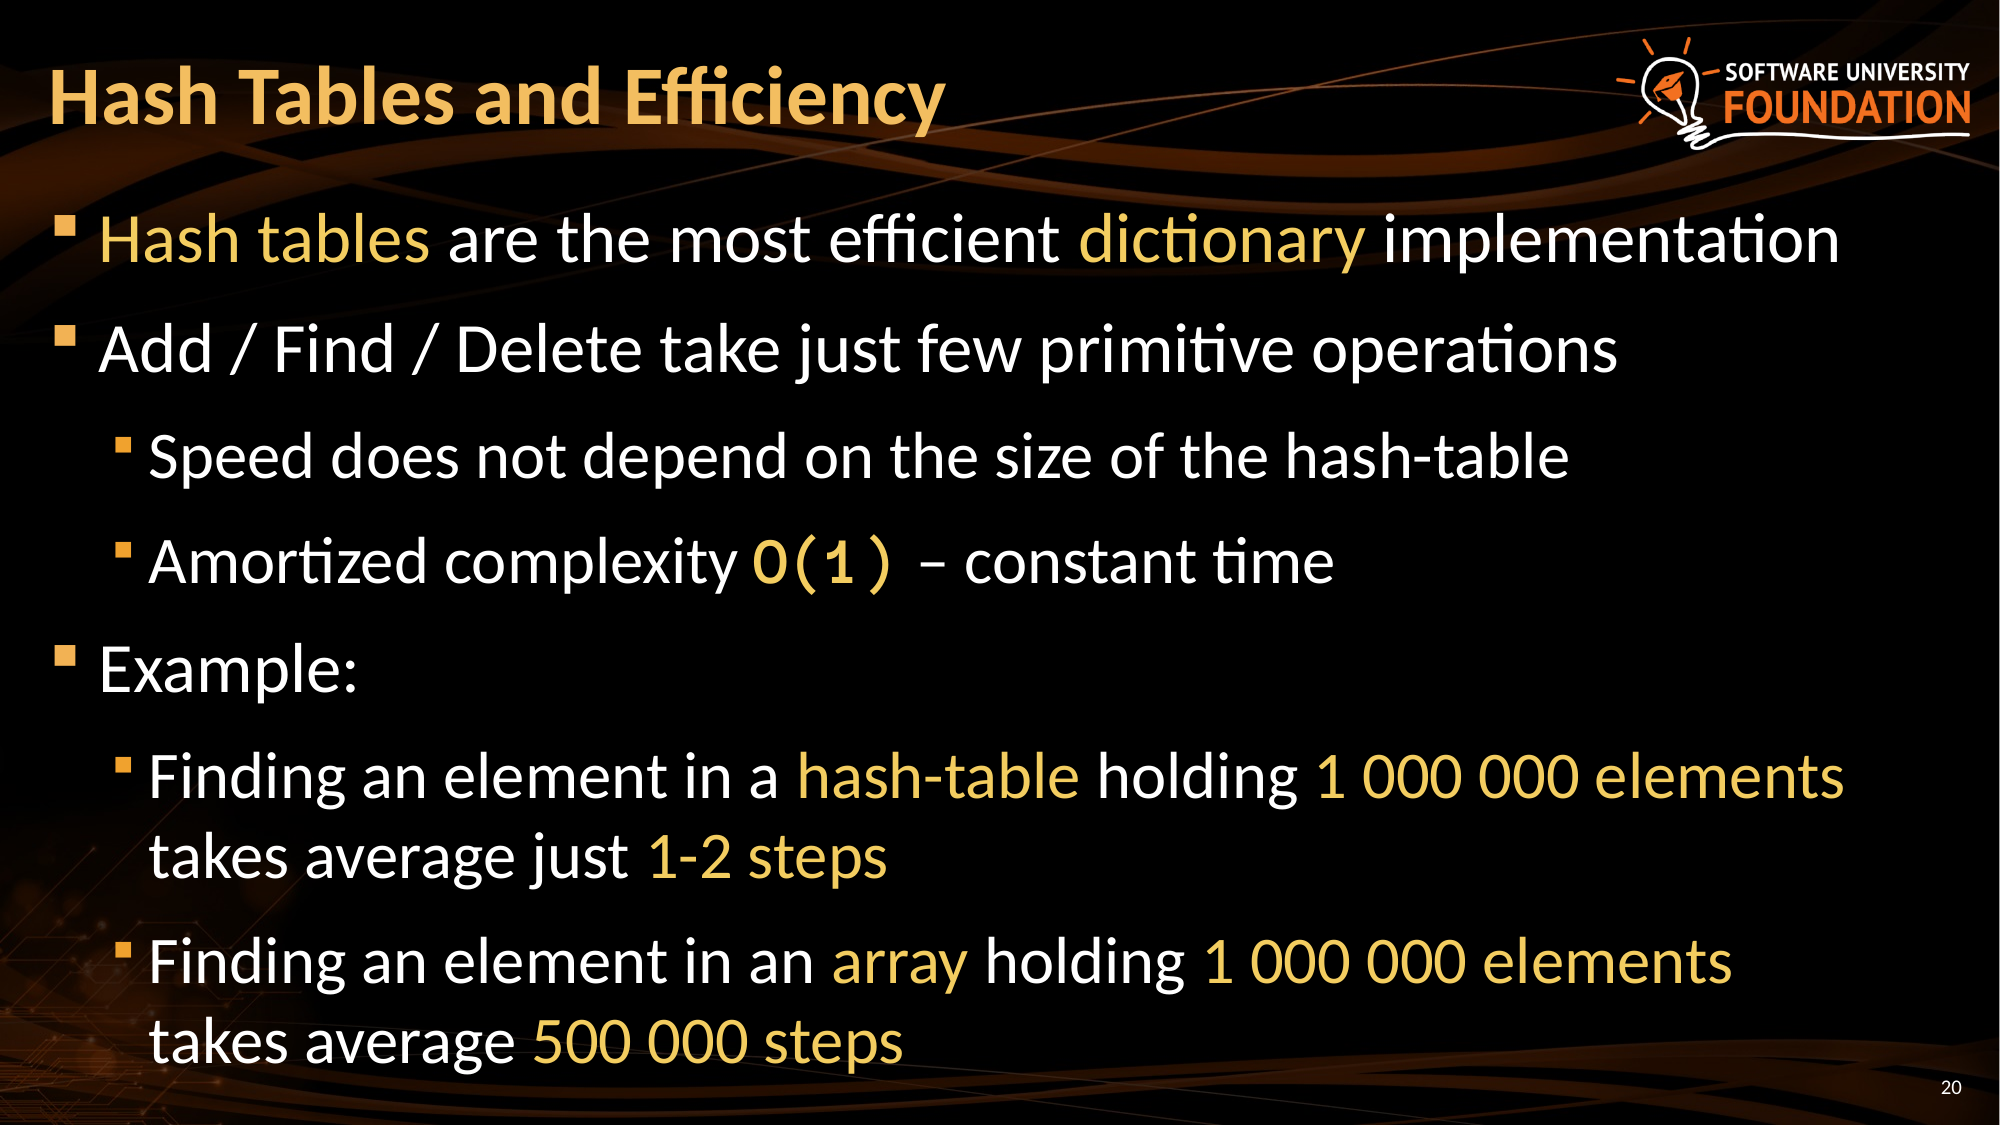

# Hash Tables and Efficiency
Hash tables are the most efficient dictionary implementation
Add / Find / Delete take just few primitive operations
Speed does not depend on the size of the hash-table
Amortized complexity O(1) – constant time
Example:
Finding an element in a hash-table holding 1 000 000 elements
takes average just 1-2 steps
Finding an element in an array holding 1 000 000 elements
takes average 500 000 steps
20